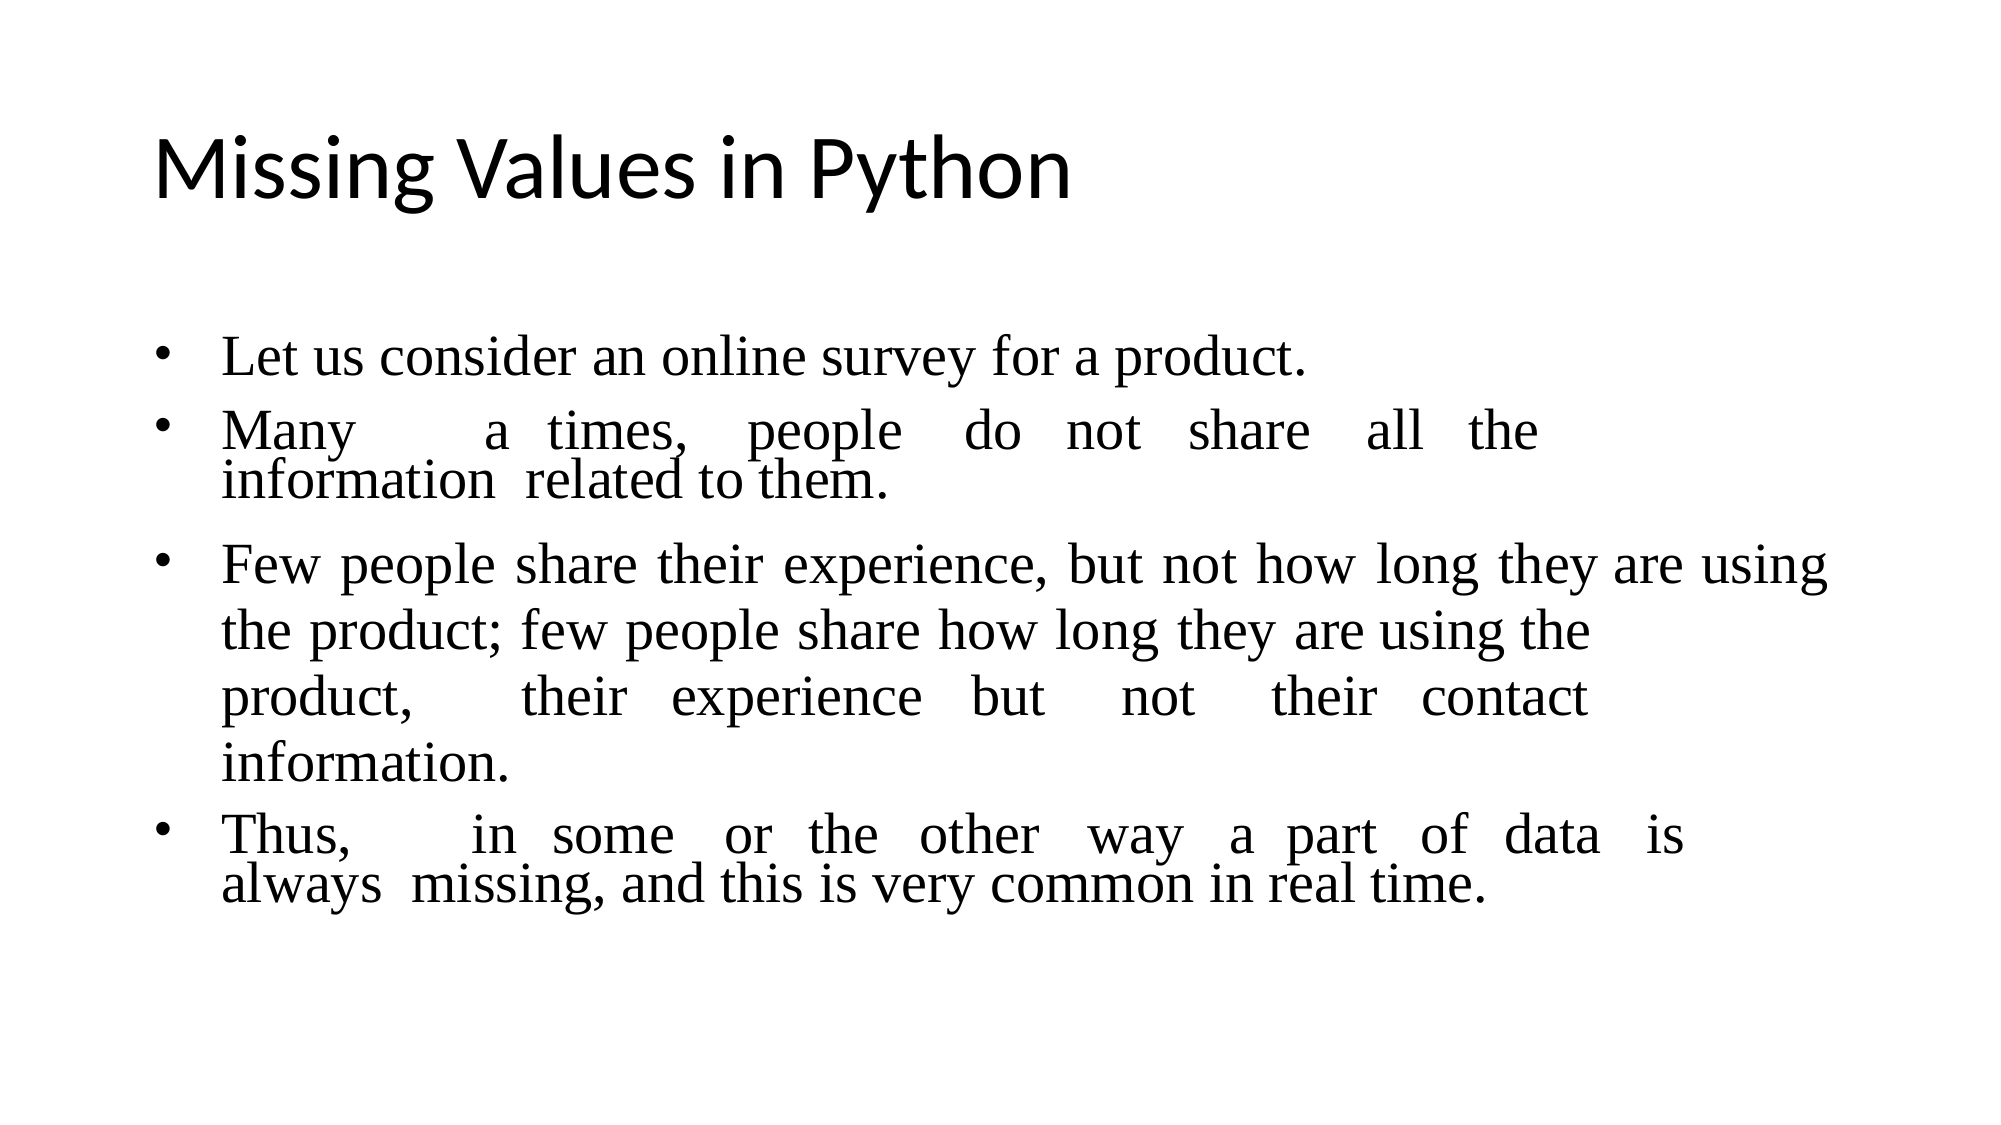

# Missing Values in Python
Let us consider an online survey for a product.
Many	a	times,	people	do	not	share	all	the	information  related to them.
Few people share their experience, but not how long they are using the product; few people share how long they are using the	product,	their	experience	but	not	their	contact  information.
Thus,	in	some	or	the	other	way	a	part	of	data	is	always  missing, and this is very common in real time.